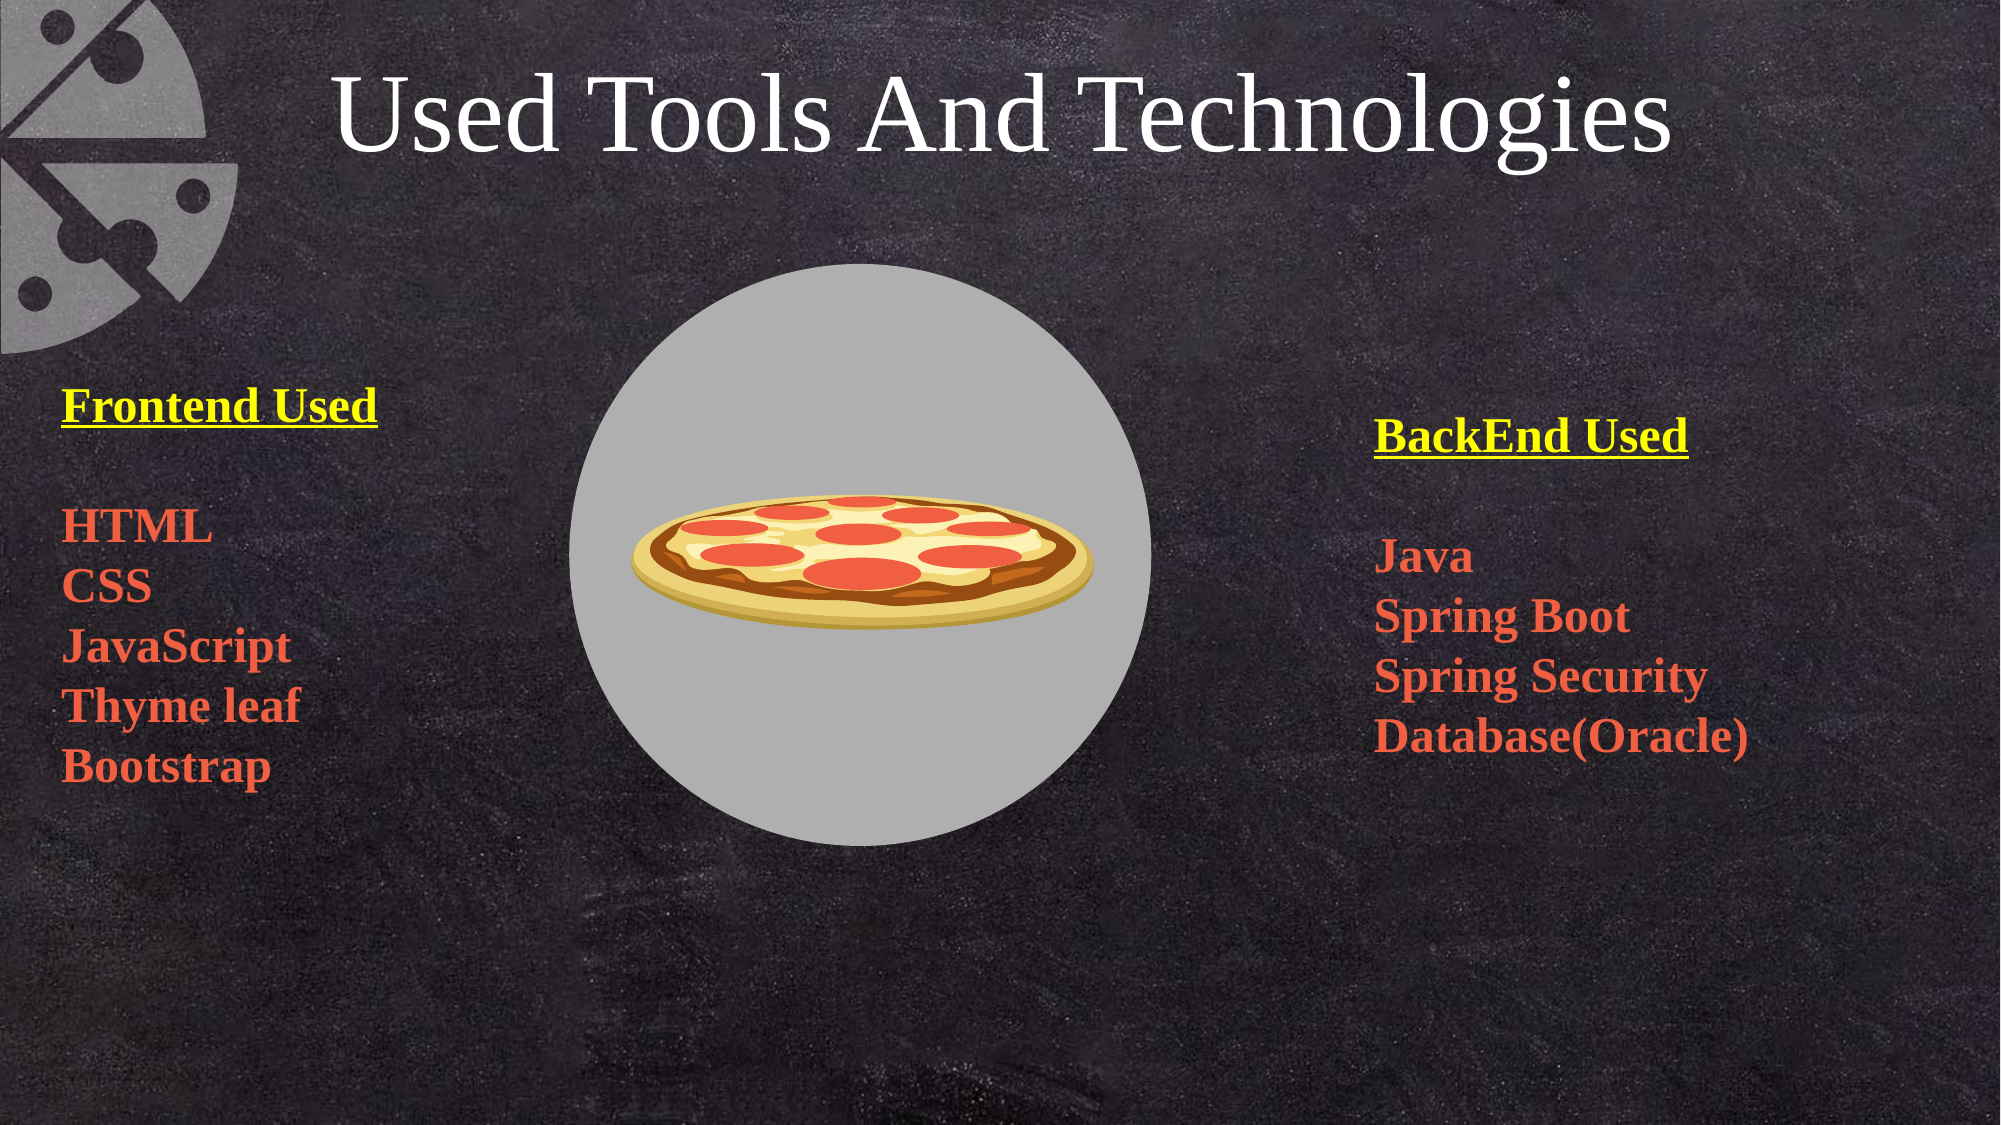

Used Tools And Technologies

Frontend Used

HTML
CSS
JavaScript
Thyme leaf
Bootstrap

BackEnd Used

Java
Spring Boot
Spring Security
Database(Oracle)